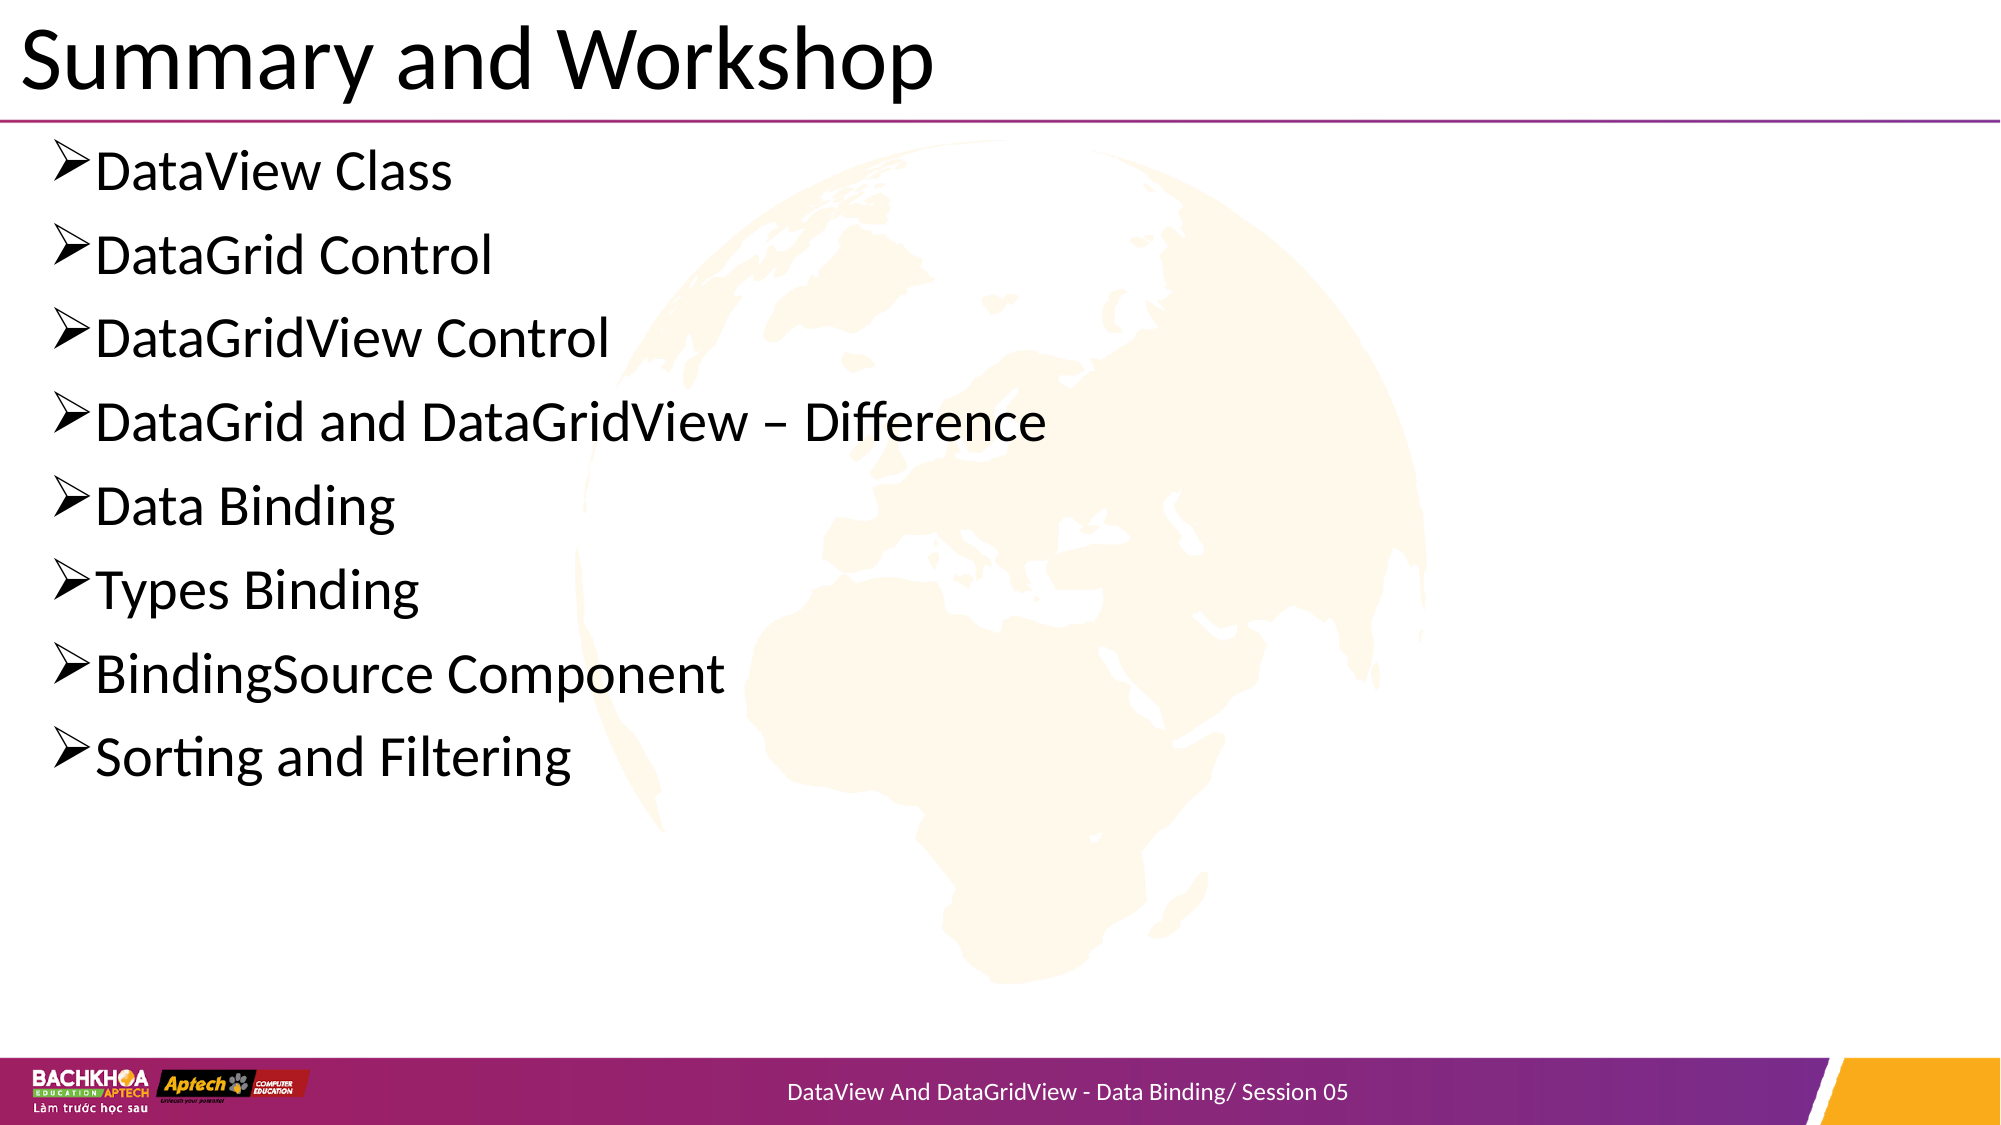

# Summary and Workshop
DataView Class
DataGrid Control
DataGridView Control
DataGrid and DataGridView – Difference
Data Binding
Types Binding
BindingSource Component
Sorting and Filtering
DataView And DataGridView - Data Binding/ Session 05